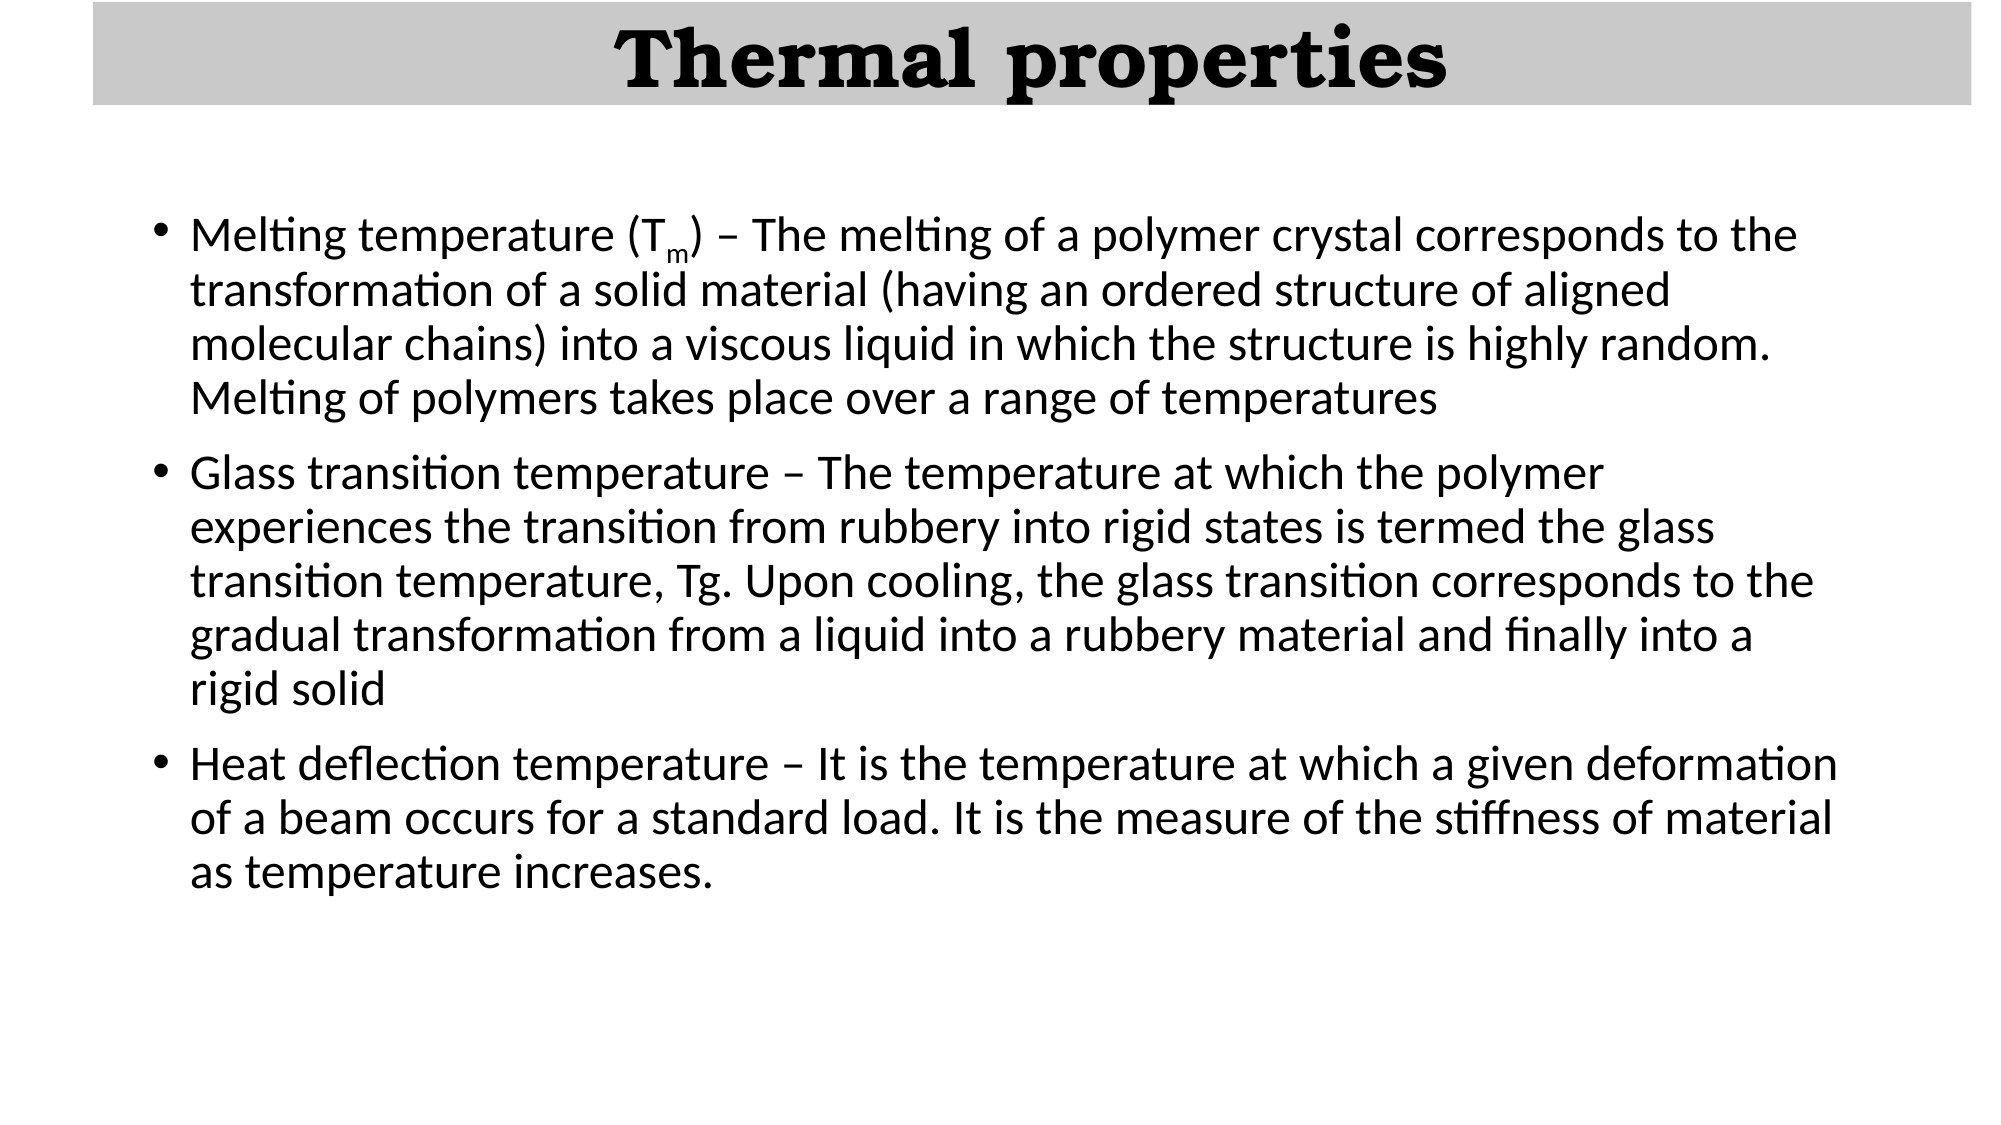

Thermal properties
Melting temperature (Tm) – The melting of a polymer crystal corresponds to the transformation of a solid material (having an ordered structure of aligned molecular chains) into a viscous liquid in which the structure is highly random. Melting of polymers takes place over a range of temperatures
Glass transition temperature – The temperature at which the polymer experiences the transition from rubbery into rigid states is termed the glass transition temperature, Tg. Upon cooling, the glass transition corresponds to the gradual transformation from a liquid into a rubbery material and finally into a rigid solid
Heat deflection temperature – It is the temperature at which a given deformation of a beam occurs for a standard load. It is the measure of the stiffness of material as temperature increases.